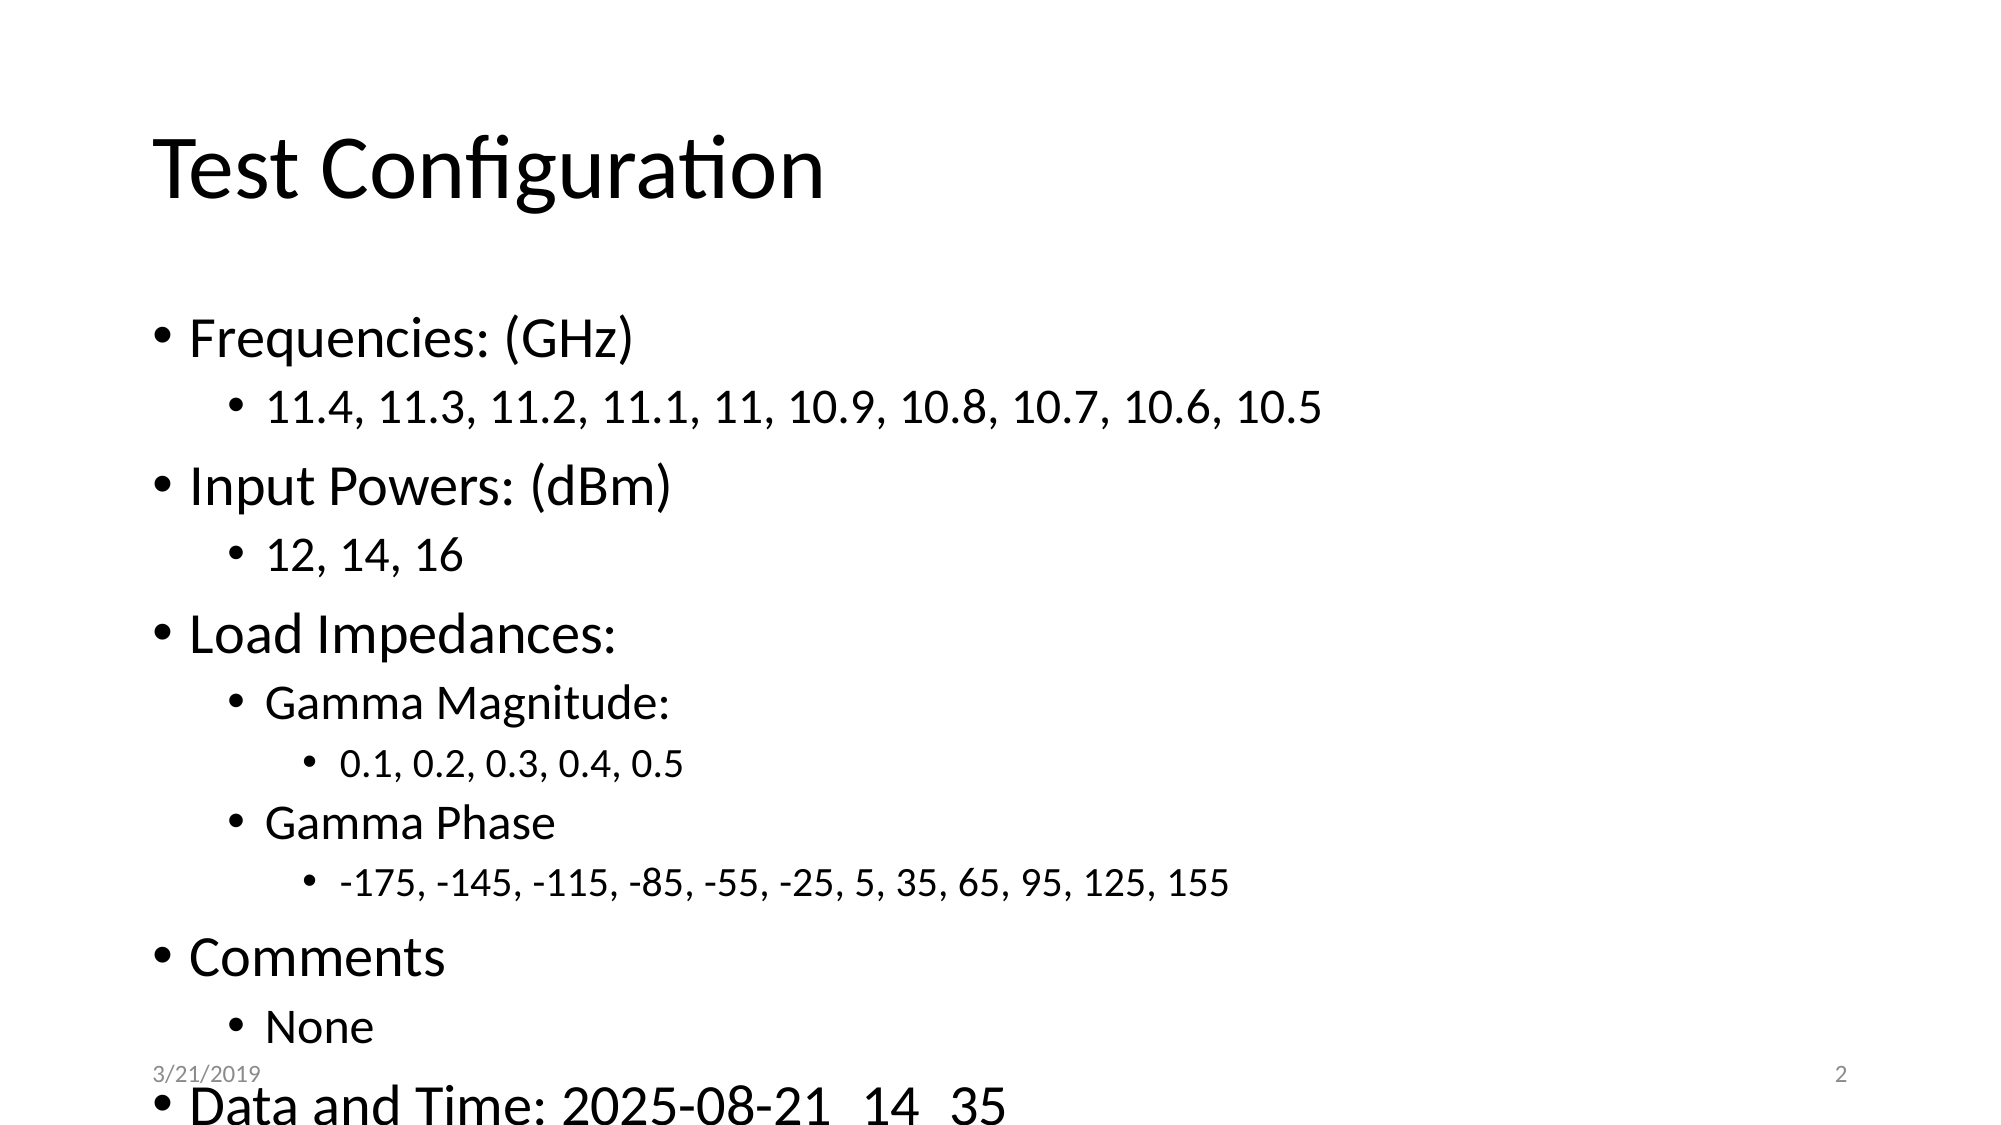

# Test Configuration
Frequencies: (GHz)
11.4, 11.3, 11.2, 11.1, 11, 10.9, 10.8, 10.7, 10.6, 10.5
Input Powers: (dBm)
12, 14, 16
Load Impedances:
Gamma Magnitude:
0.1, 0.2, 0.3, 0.4, 0.5
Gamma Phase
-175, -145, -115, -85, -55, -25, 5, 35, 65, 95, 125, 155
Comments
None
Data and Time: 2025-08-21_14_35
3/21/2019

2